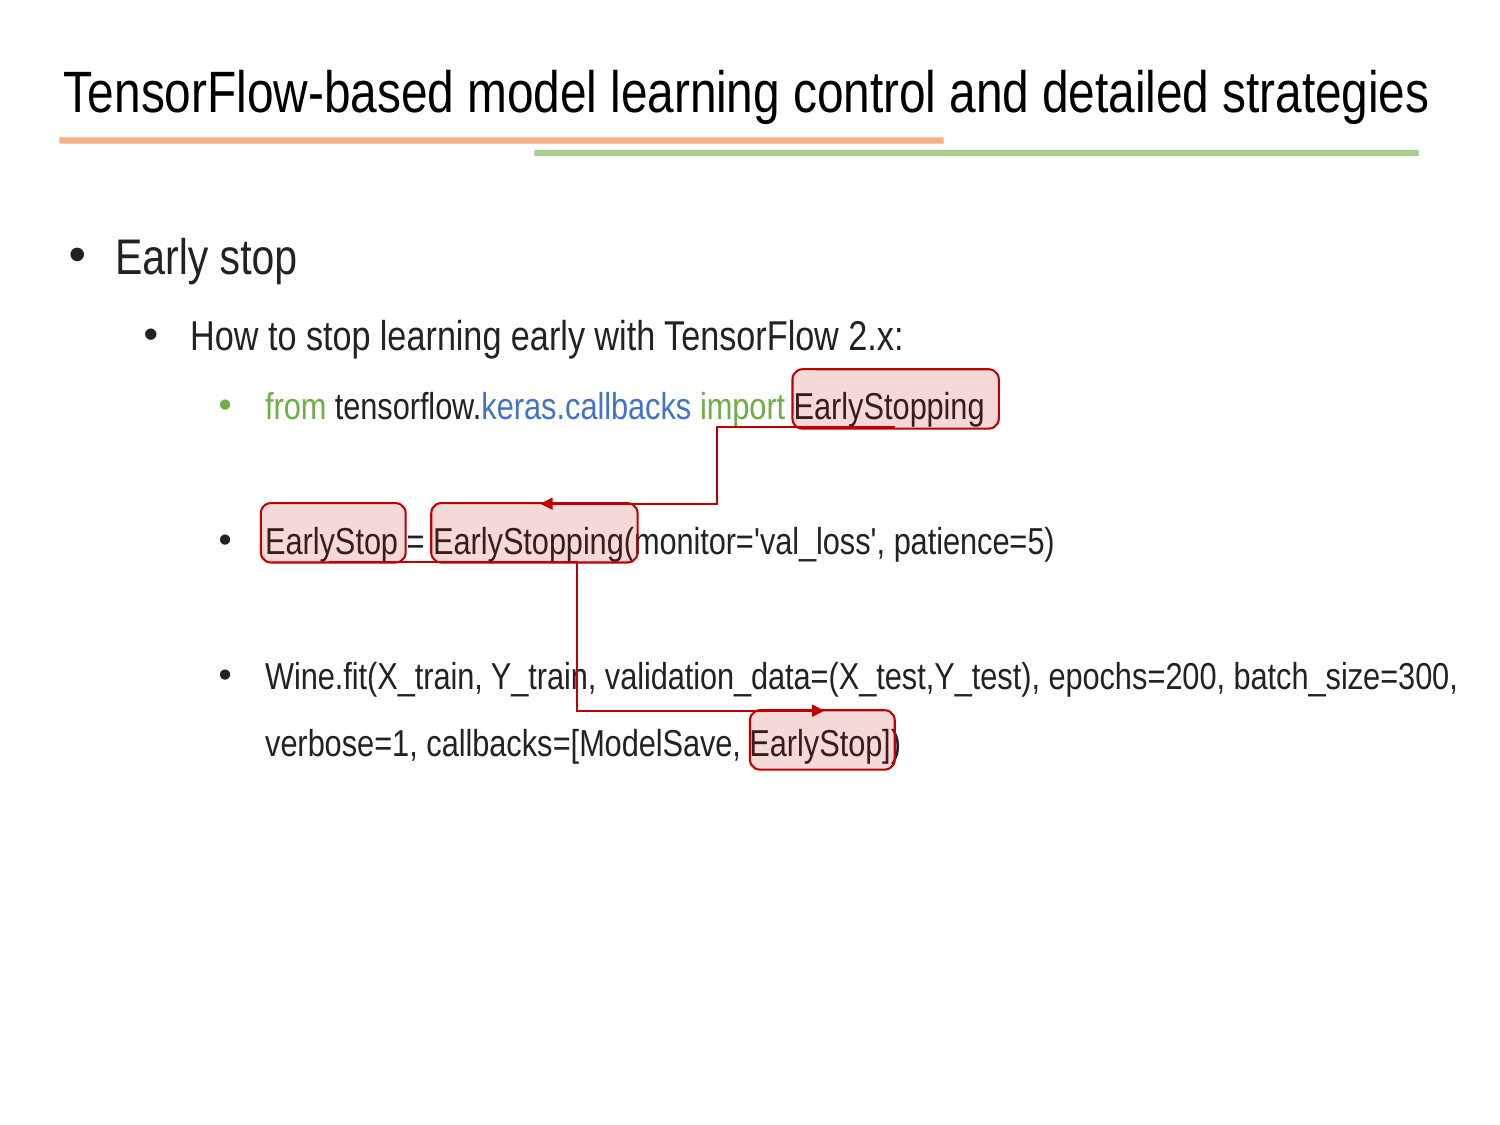

TensorFlow-based model learning control and detailed strategies
Early stop
How to stop learning early with TensorFlow 2.x:
from tensorflow.keras.callbacks import EarlyStopping

EarlyStop = EarlyStopping(monitor='val_loss', patience=5)

Wine.fit(X_train, Y_train, validation_data=(X_test,Y_test), epochs=200, batch_size=300,  verbose=1, callbacks=[ModelSave, EarlyStop])